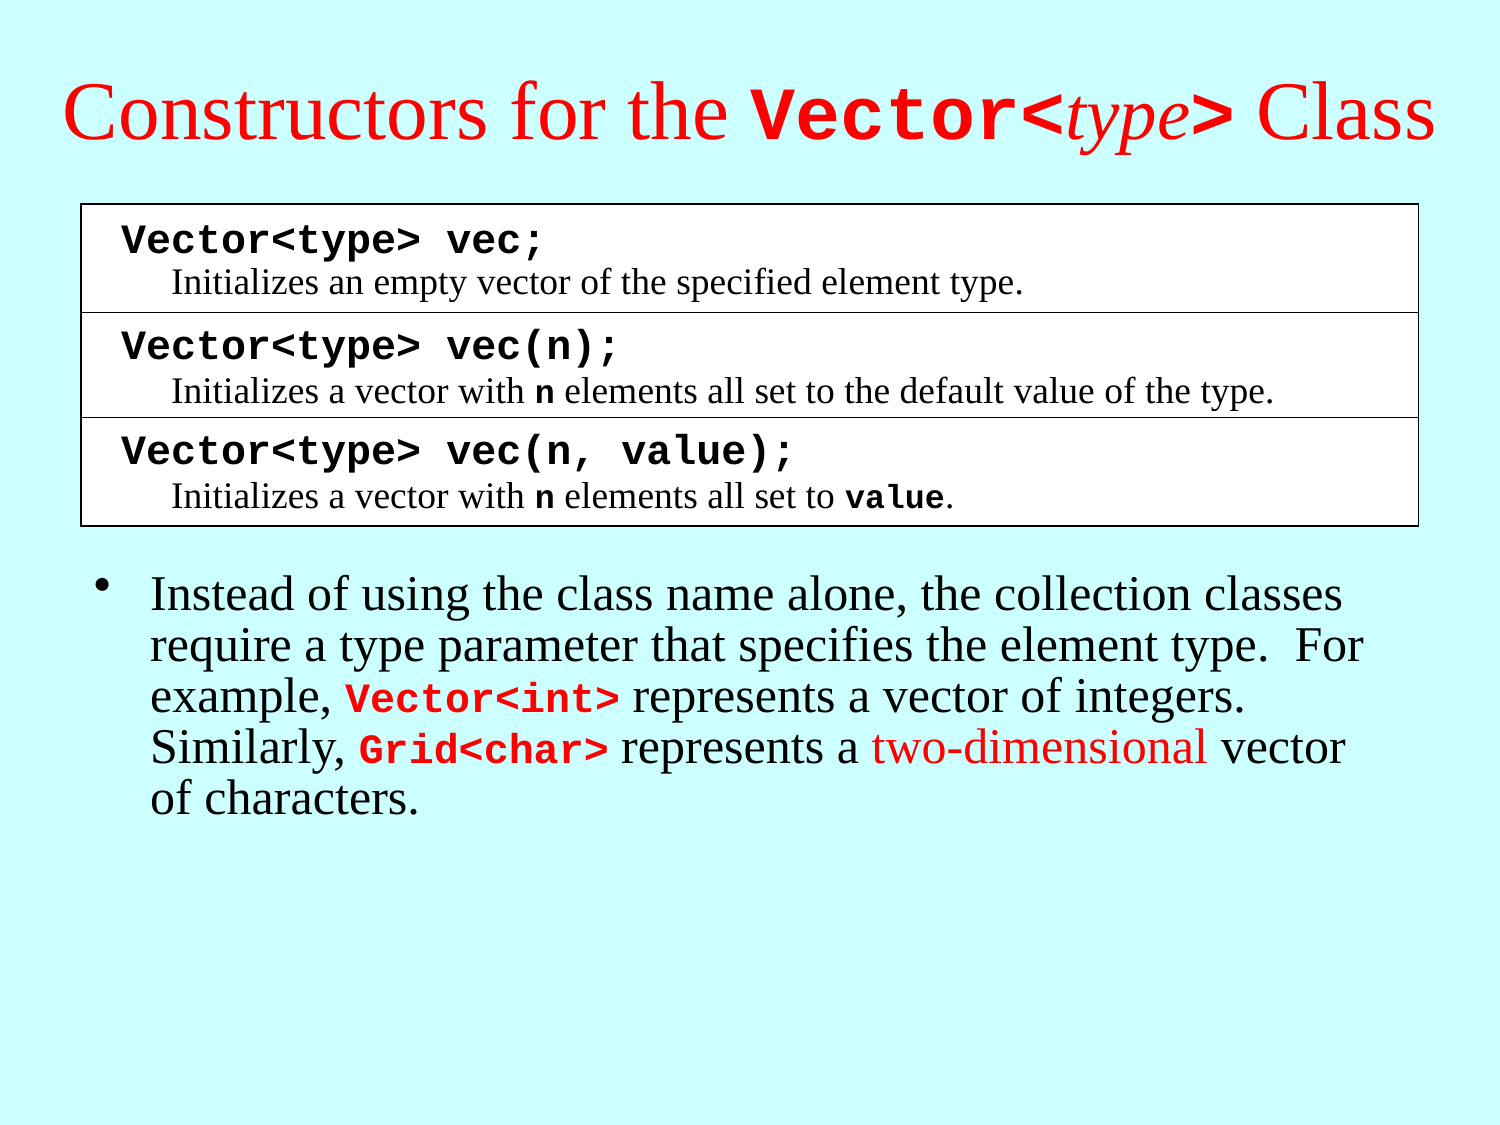

# Constructors for the Vector<type> Class

Vector<type> vec;
Initializes an empty vector of the specified element type.
Vector<type> vec(n);

Initializes a vector with n elements all set to the default value of the type.
Vector<type> vec(n, value);

Initializes a vector with n elements all set to value.
Instead of using the class name alone, the collection classes require a type parameter that specifies the element type.  For example, Vector<int> represents a vector of integers.  Similarly, Grid<char> represents a two-dimensional vector of characters.